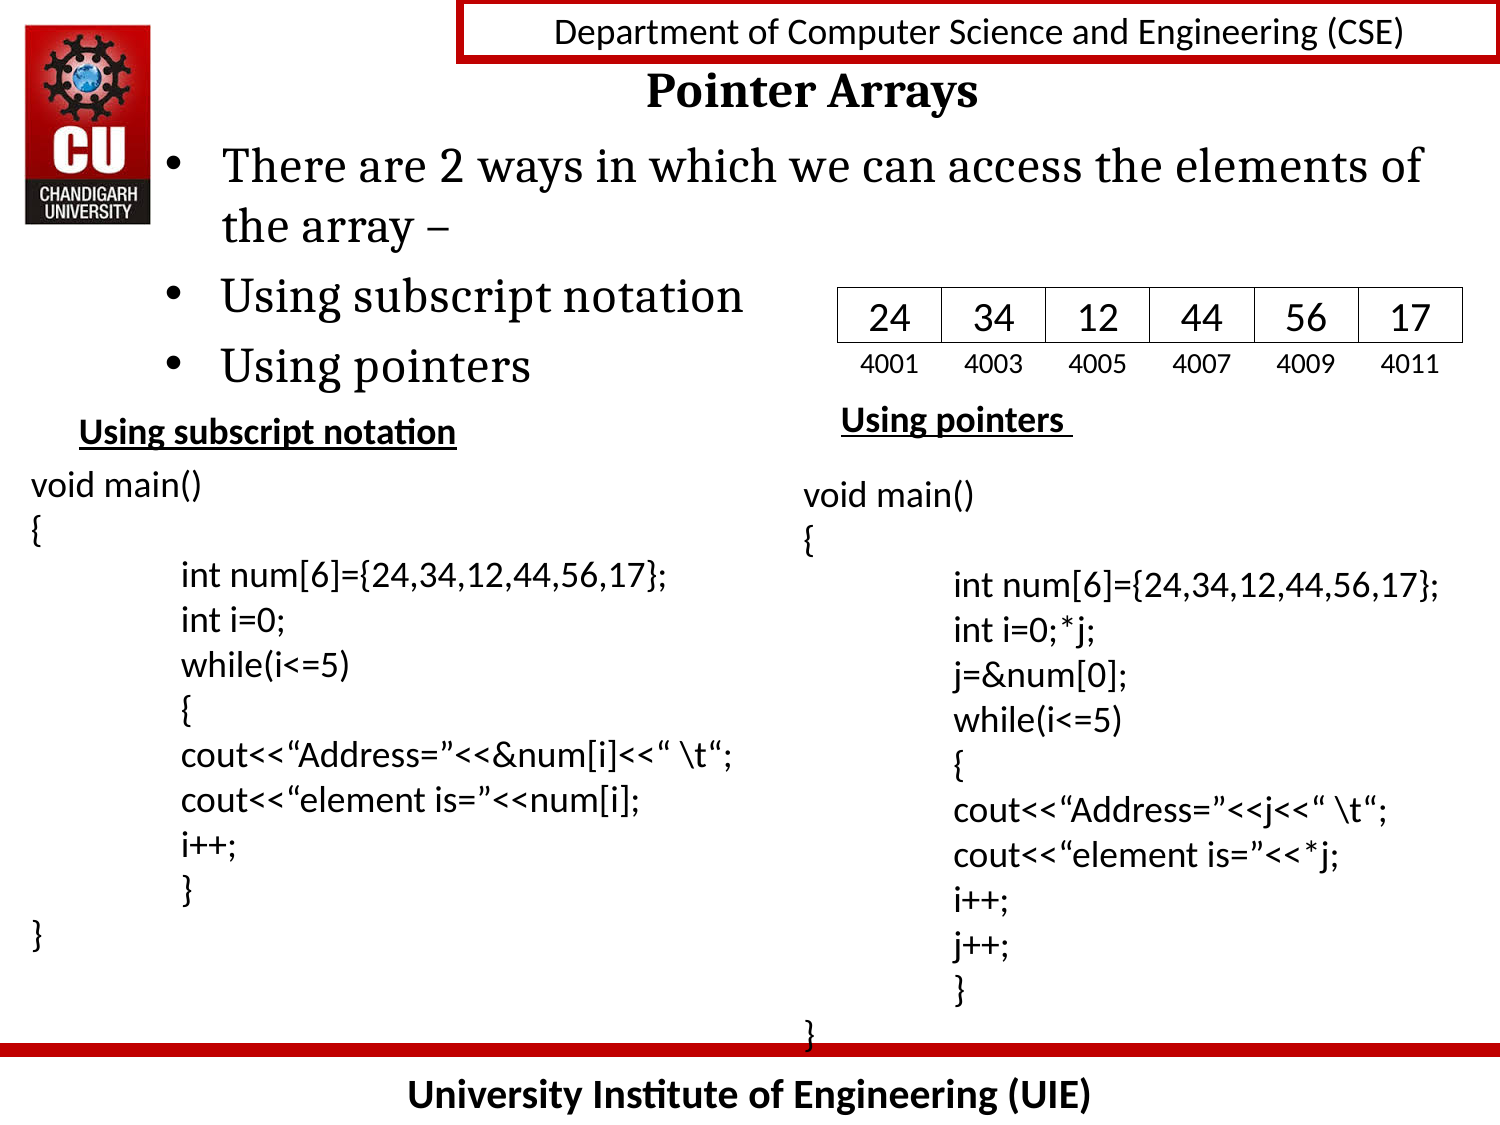

# Pointer Arrays
There are 2 ways in which we can access the elements of the array –
Using subscript notation
Using pointers
| 24 | 34 | 12 | 44 | 56 | 17 |
| --- | --- | --- | --- | --- | --- |
| 4001 | 4003 | 4005 | 4007 | 4009 | 4011 |
Using pointers
Using subscript notation
void main()
{
	int num[6]={24,34,12,44,56,17};
	int i=0;
	while(i<=5)
	{
	cout<<“Address=”<<&num[i]<<“ \t“;
	cout<<“element is=”<<num[i];
	i++;
	}
}
void main()
{
	int num[6]={24,34,12,44,56,17};
	int i=0;*j;
	j=&num[0];
	while(i<=5)
	{
	cout<<“Address=”<<j<<“ \t“;
	cout<<“element is=”<<*j;
	i++;
	j++;
	}
}